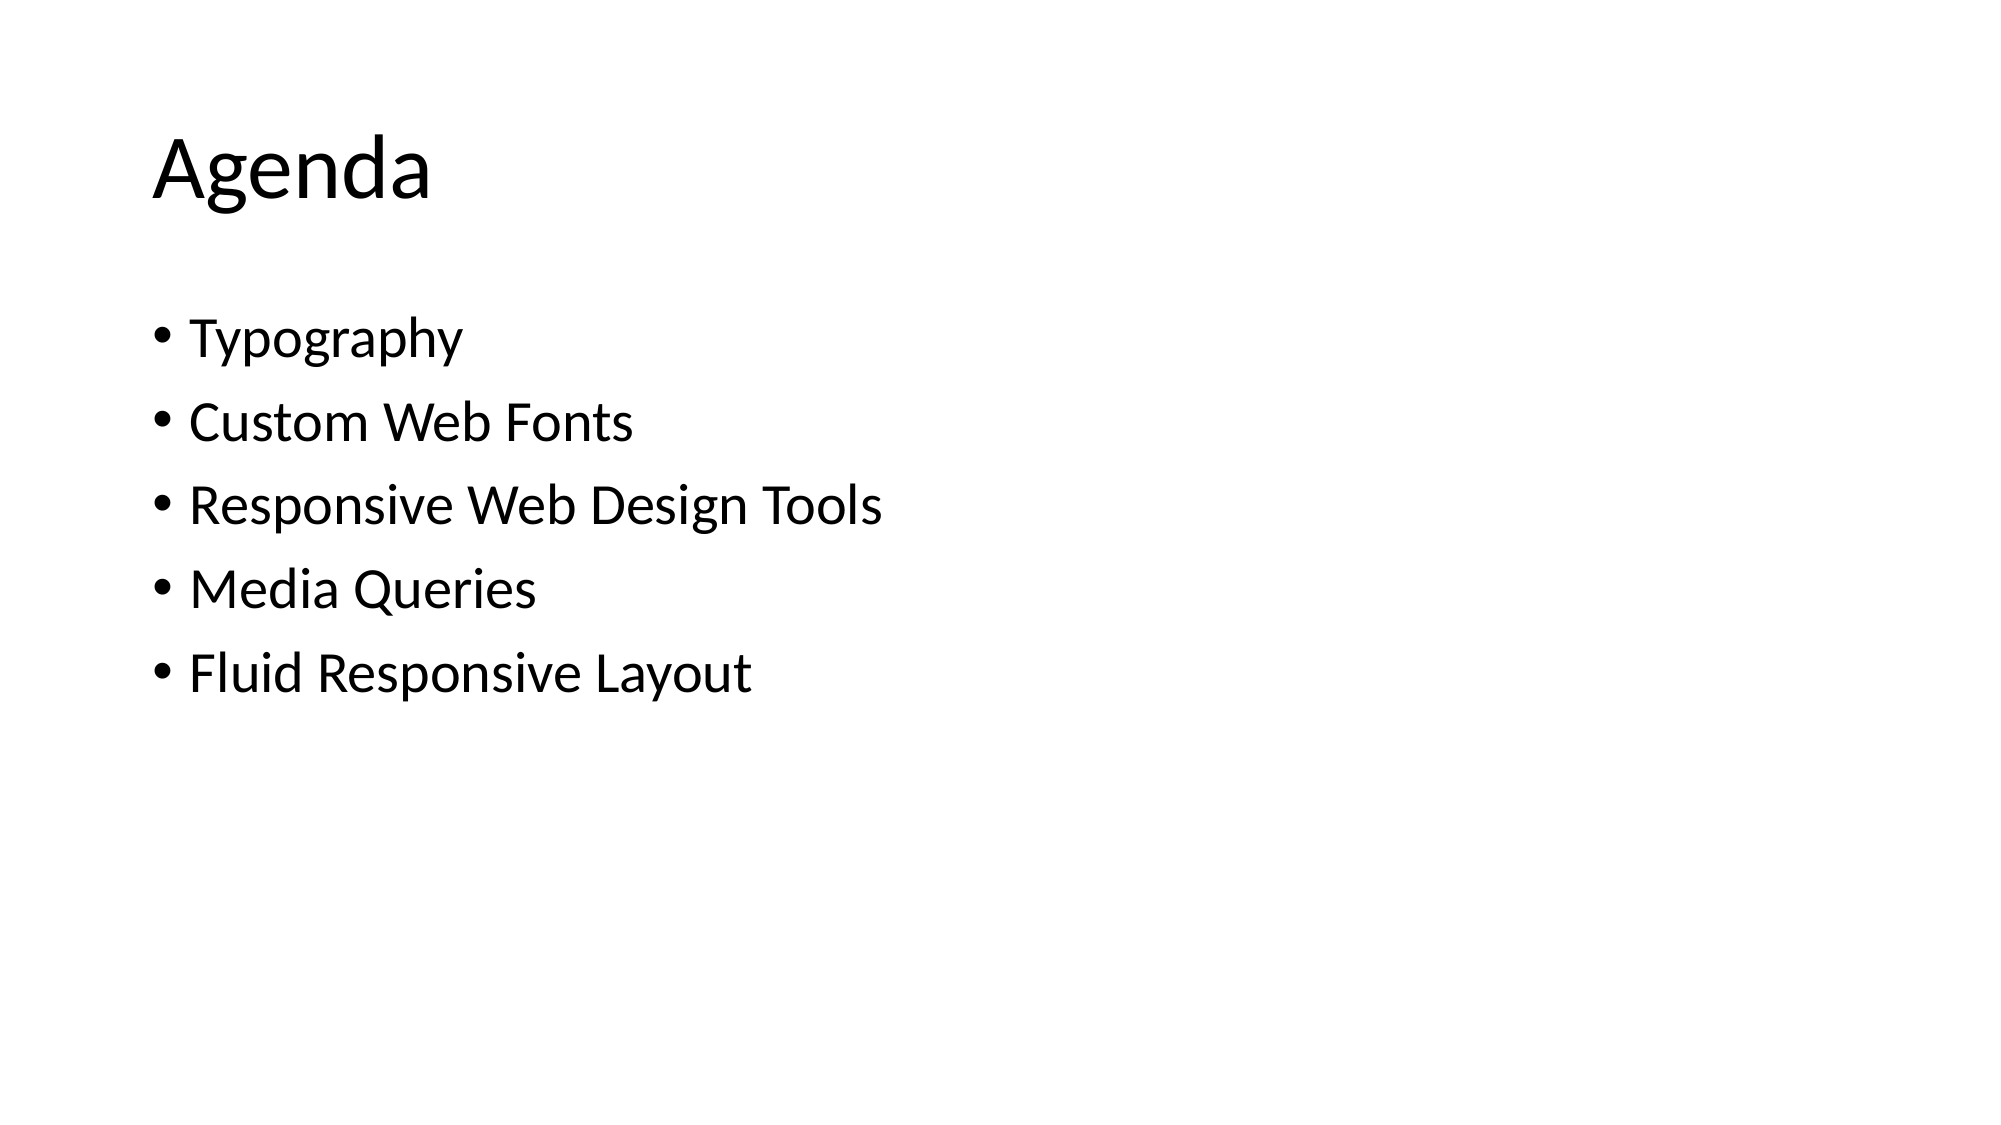

# Agenda
Typography
Custom Web Fonts
Responsive Web Design Tools
Media Queries
Fluid Responsive Layout